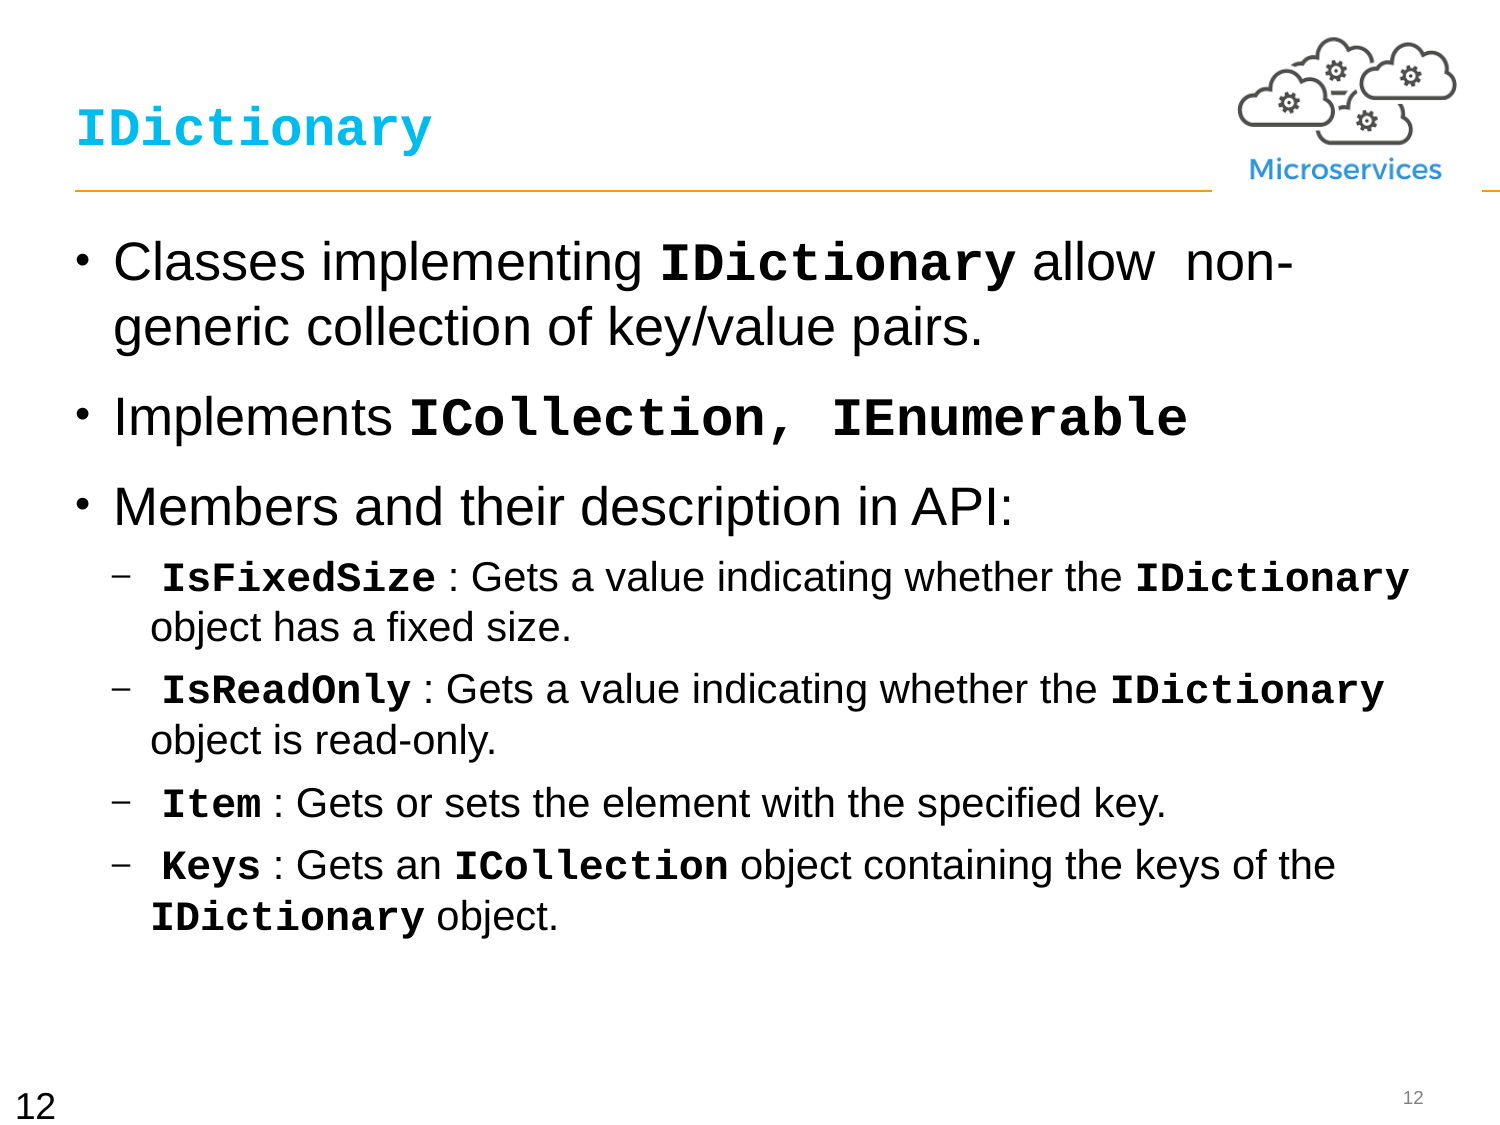

# IDictionary
Classes implementing IDictionary allow  non-generic collection of key/value pairs.
Implements ICollection, IEnumerable
Members and their description in API:
 IsFixedSize : Gets a value indicating whether the IDictionary object has a fixed size.
 IsReadOnly : Gets a value indicating whether the IDictionary object is read-only.
 Item : Gets or sets the element with the specified key.
 Keys : Gets an ICollection object containing the keys of the IDictionary object.
12